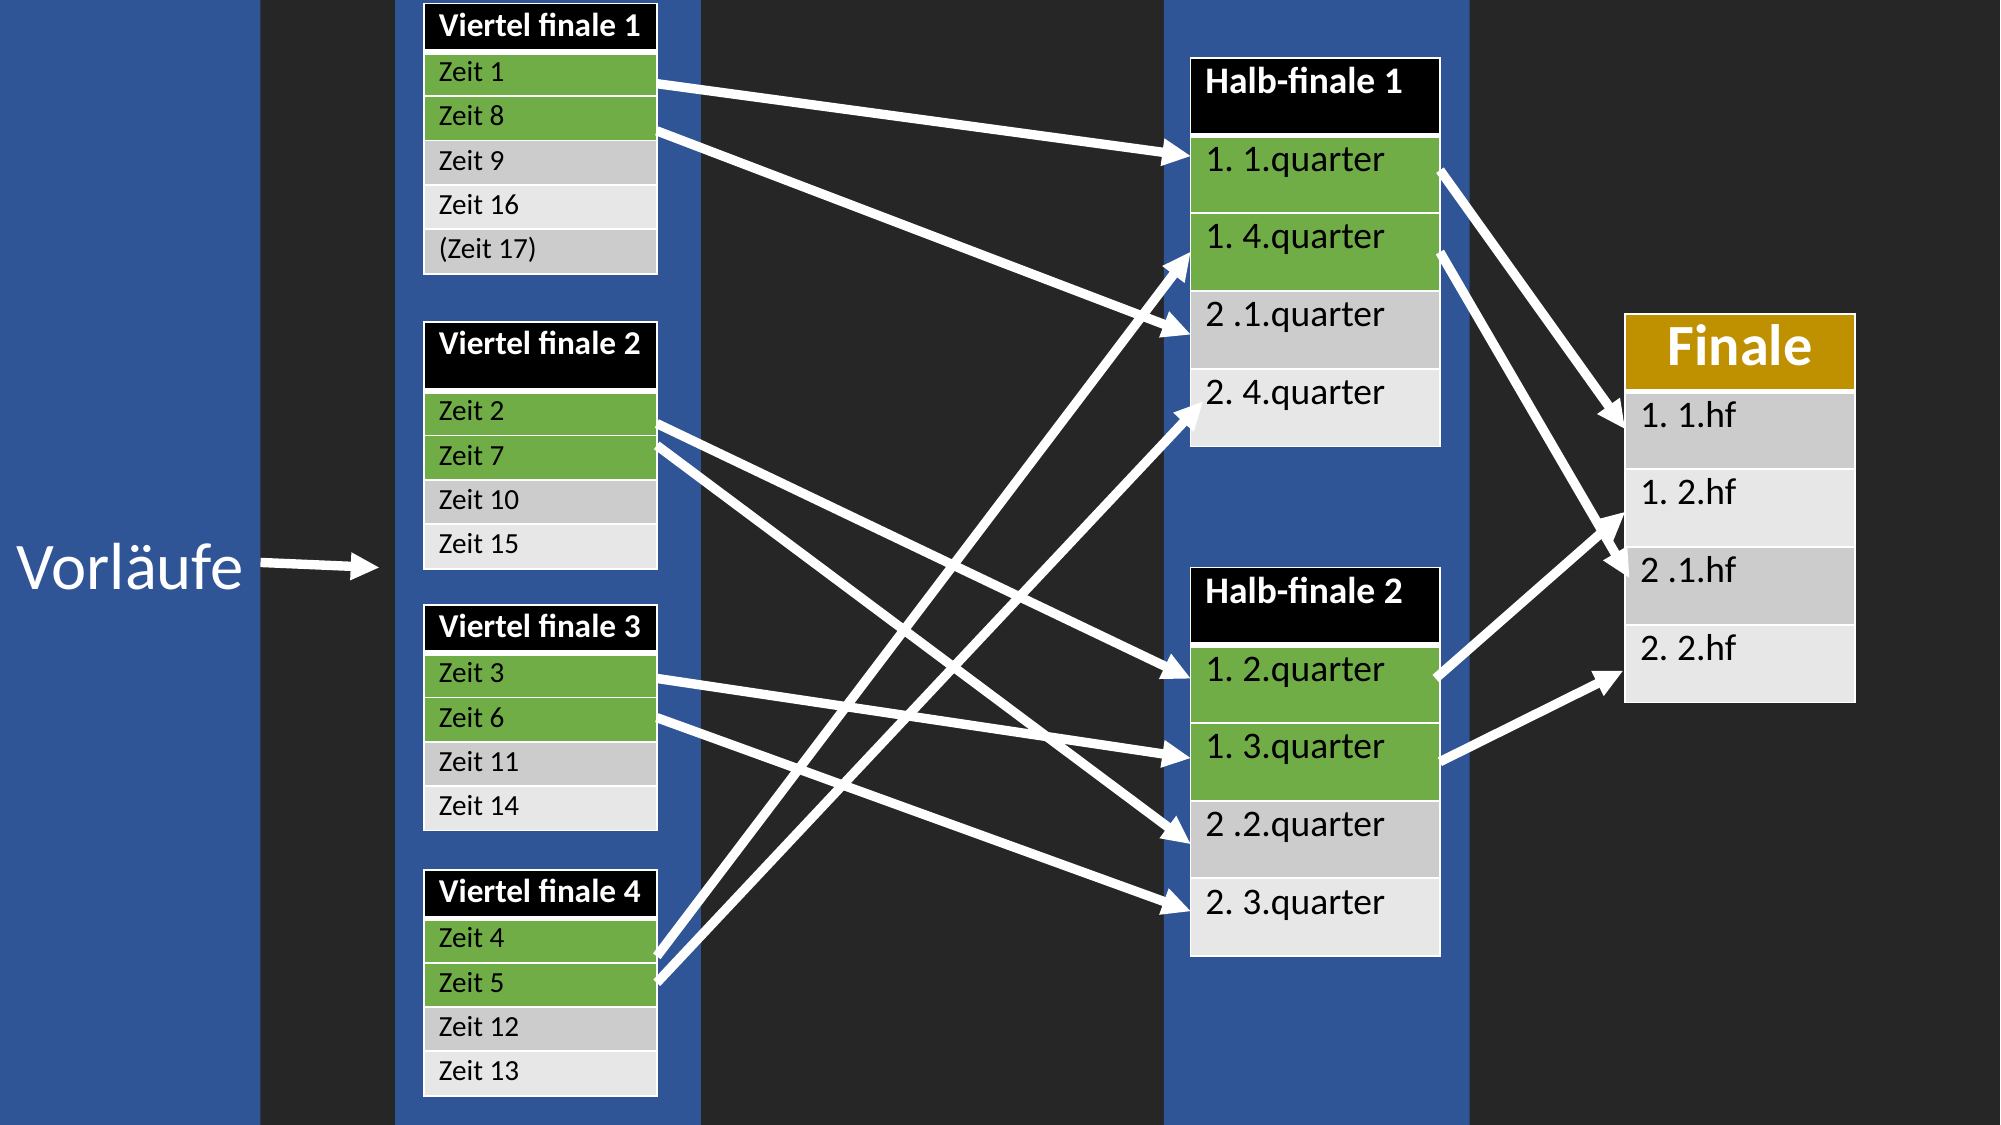

Vorläufe
| Viertel finale 1 |
| --- |
| Zeit 1 |
| Zeit 8 |
| Zeit 9 |
| Zeit 16 |
| (Zeit 17) |
| Halb-finale 1 |
| --- |
| 1. 1.quarter |
| 1. 4.quarter |
| 2 .1.quarter |
| 2. 4.quarter |
| Finale |
| --- |
| 1. 1.hf |
| 1. 2.hf |
| 2 .1.hf |
| 2. 2.hf |
| Viertel finale 2 |
| --- |
| Zeit 2 |
| Zeit 7 |
| Zeit 10 |
| Zeit 15 |
| Halb-finale 2 |
| --- |
| 1. 2.quarter |
| 1. 3.quarter |
| 2 .2.quarter |
| 2. 3.quarter |
| Viertel finale 3 |
| --- |
| Zeit 3 |
| Zeit 6 |
| Zeit 11 |
| Zeit 14 |
| Viertel finale 4 |
| --- |
| Zeit 4 |
| Zeit 5 |
| Zeit 12 |
| Zeit 13 |